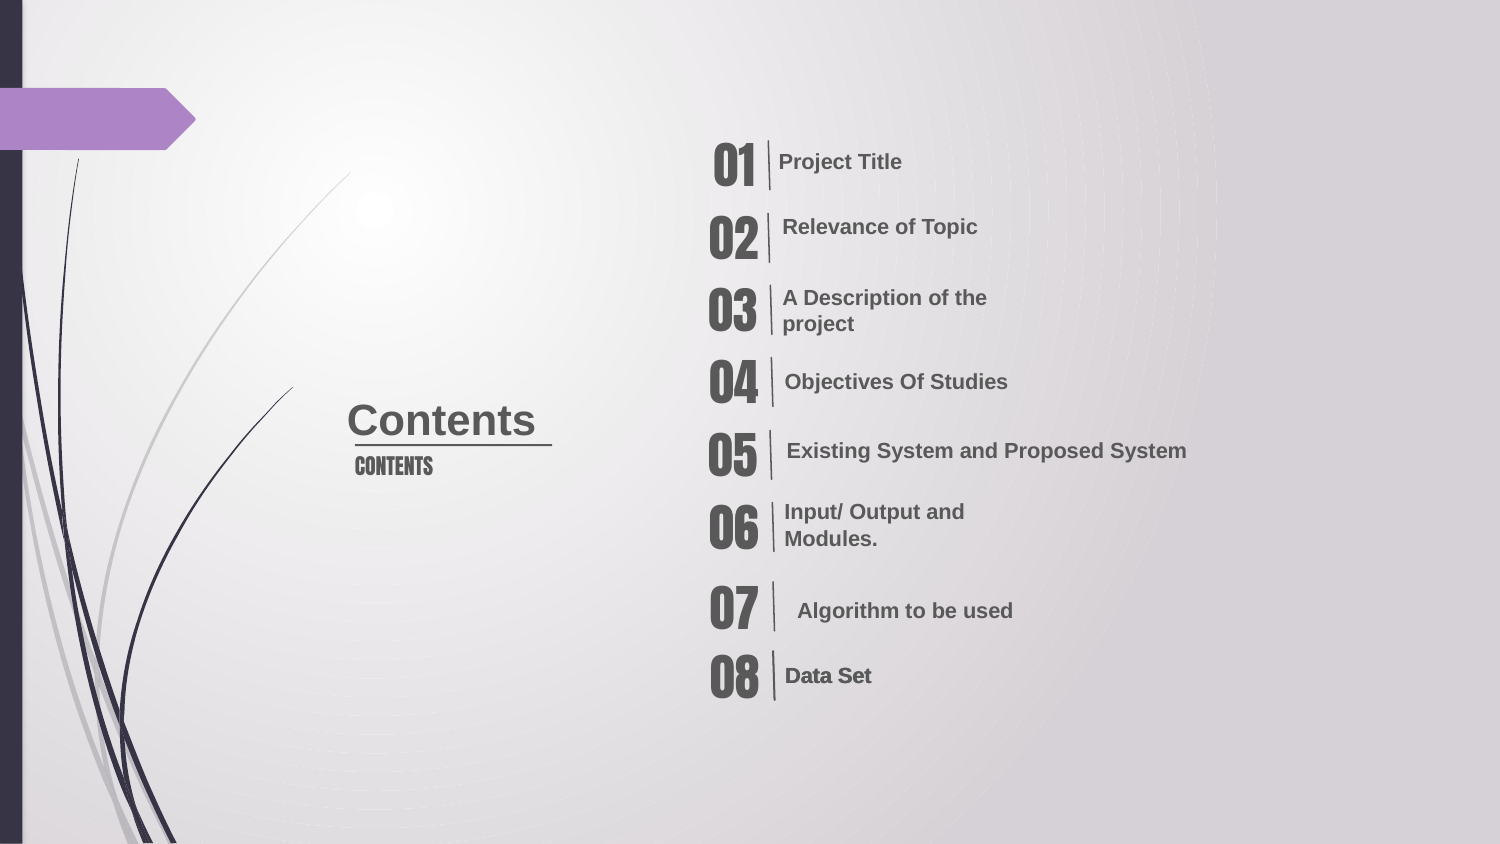

01
Project Title

02
Relevance of Topic
03
A Description of the project
04
Objectives Of Studies
Contents
05
Existing System and Proposed System

CONTENTS
06
06
Input/ Output and Modules.

07
Algorithm to be used
08
Data Set
Data Set